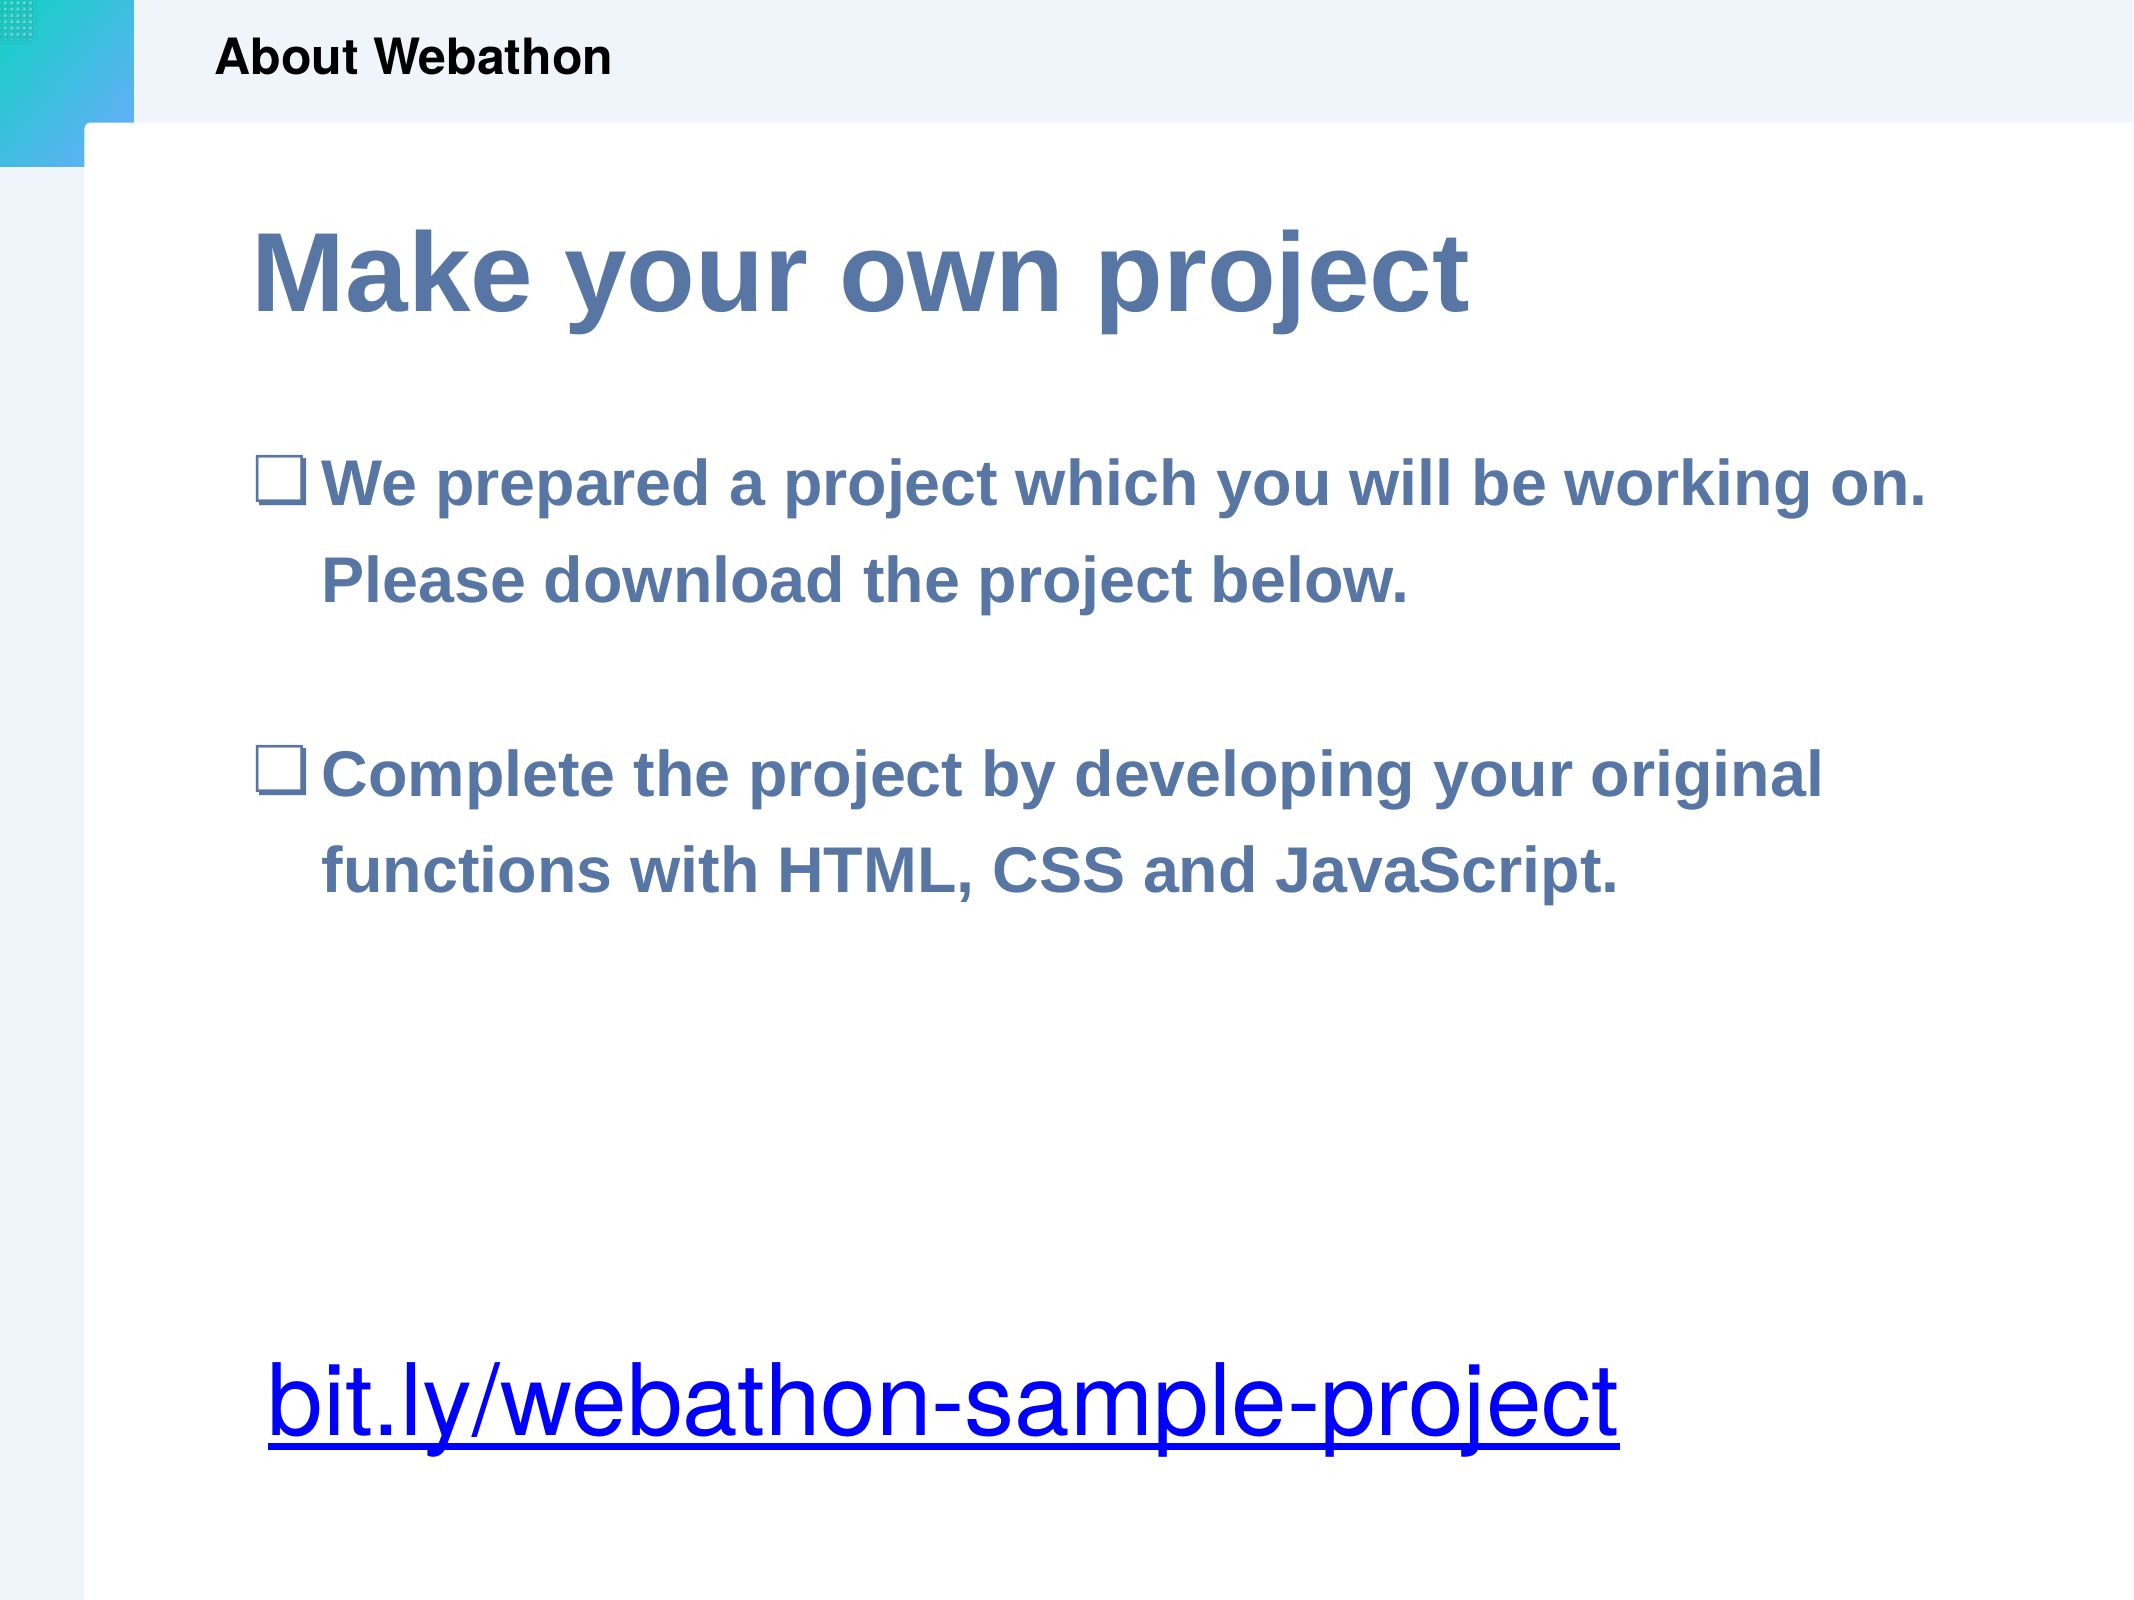

# About Webathon
Make your own project

We prepared a project which you will be working on. Please download the project below.

Complete the project by developing your original functions with HTML, CSS and JavaScript.
bit.ly/webathon-sample-project